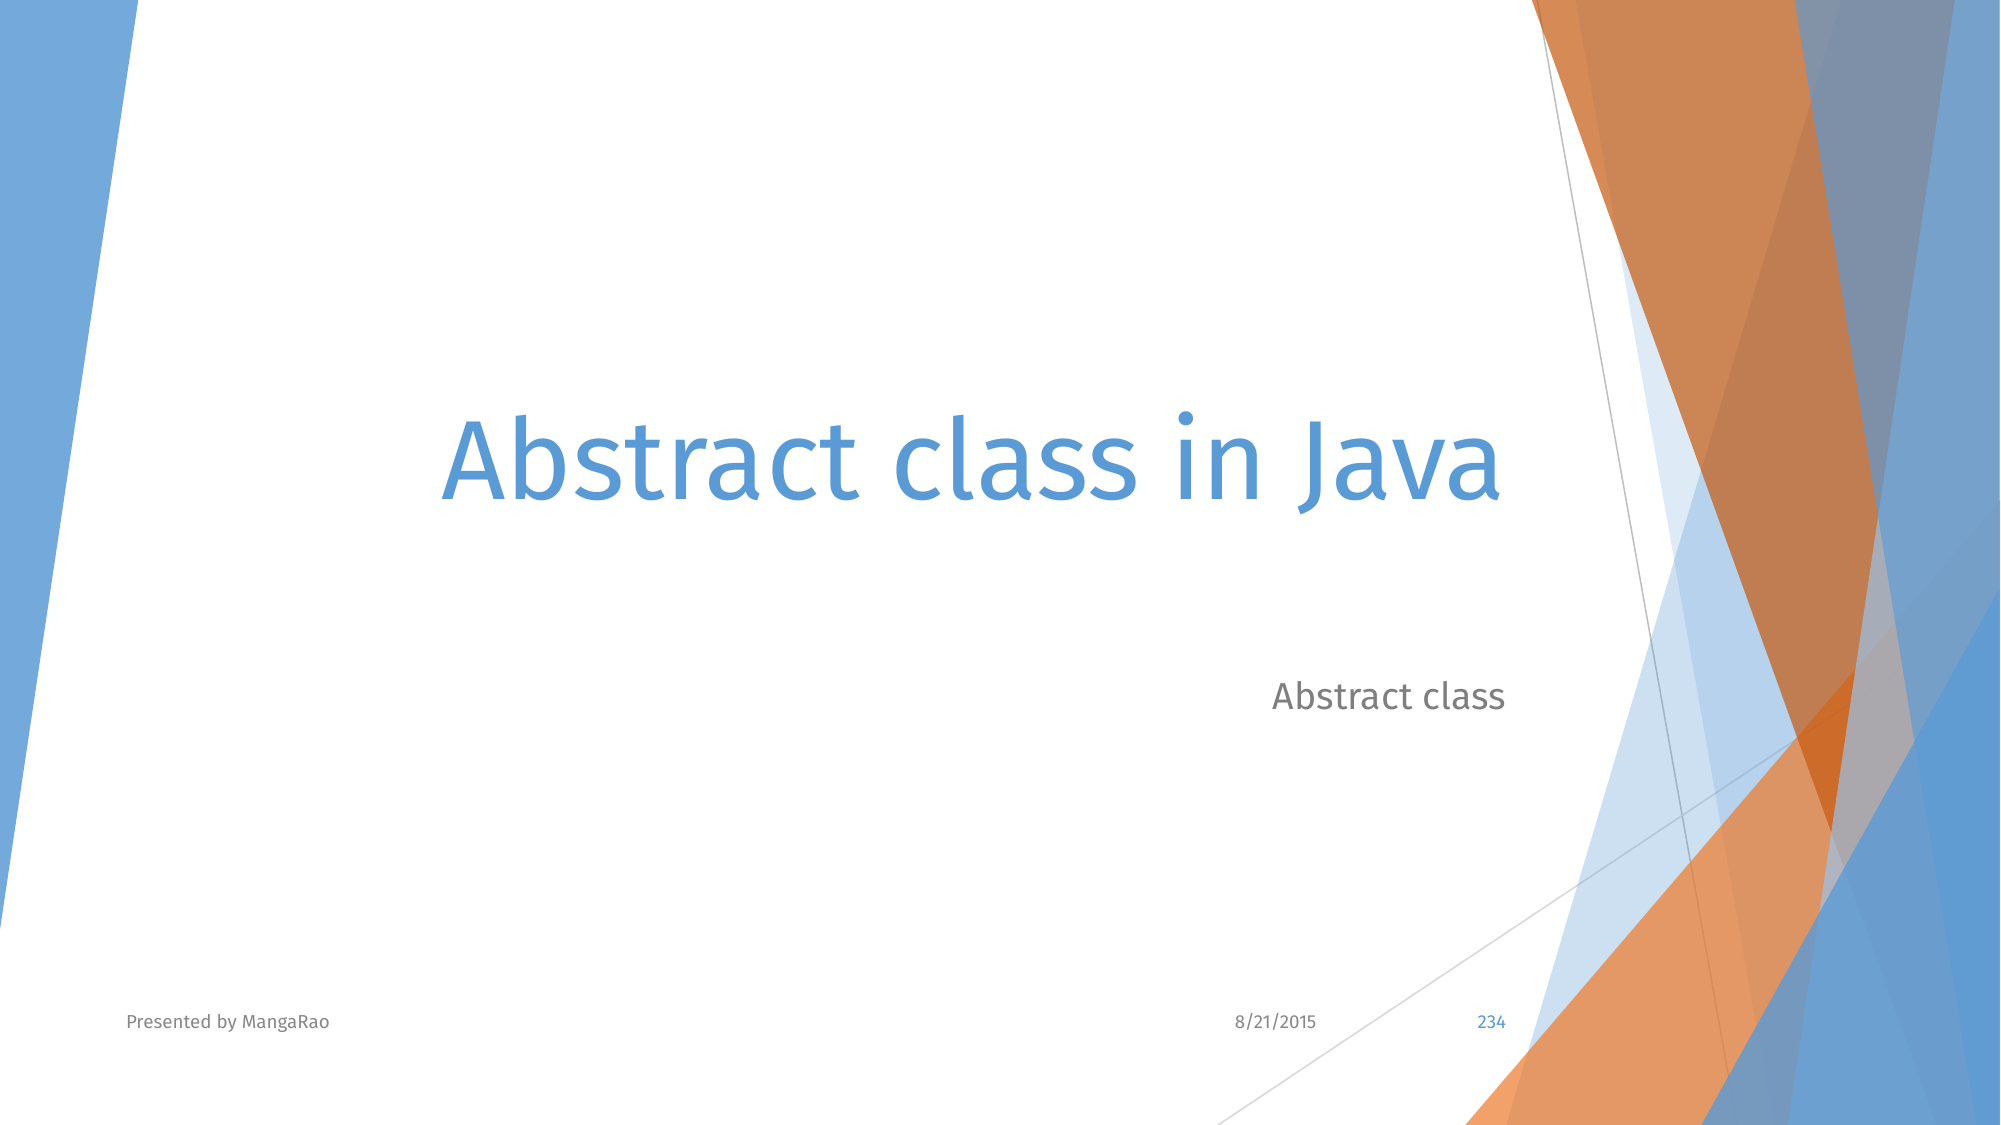

# Abstract class in Java
Abstract class
Presented by MangaRao
8/21/2015
234